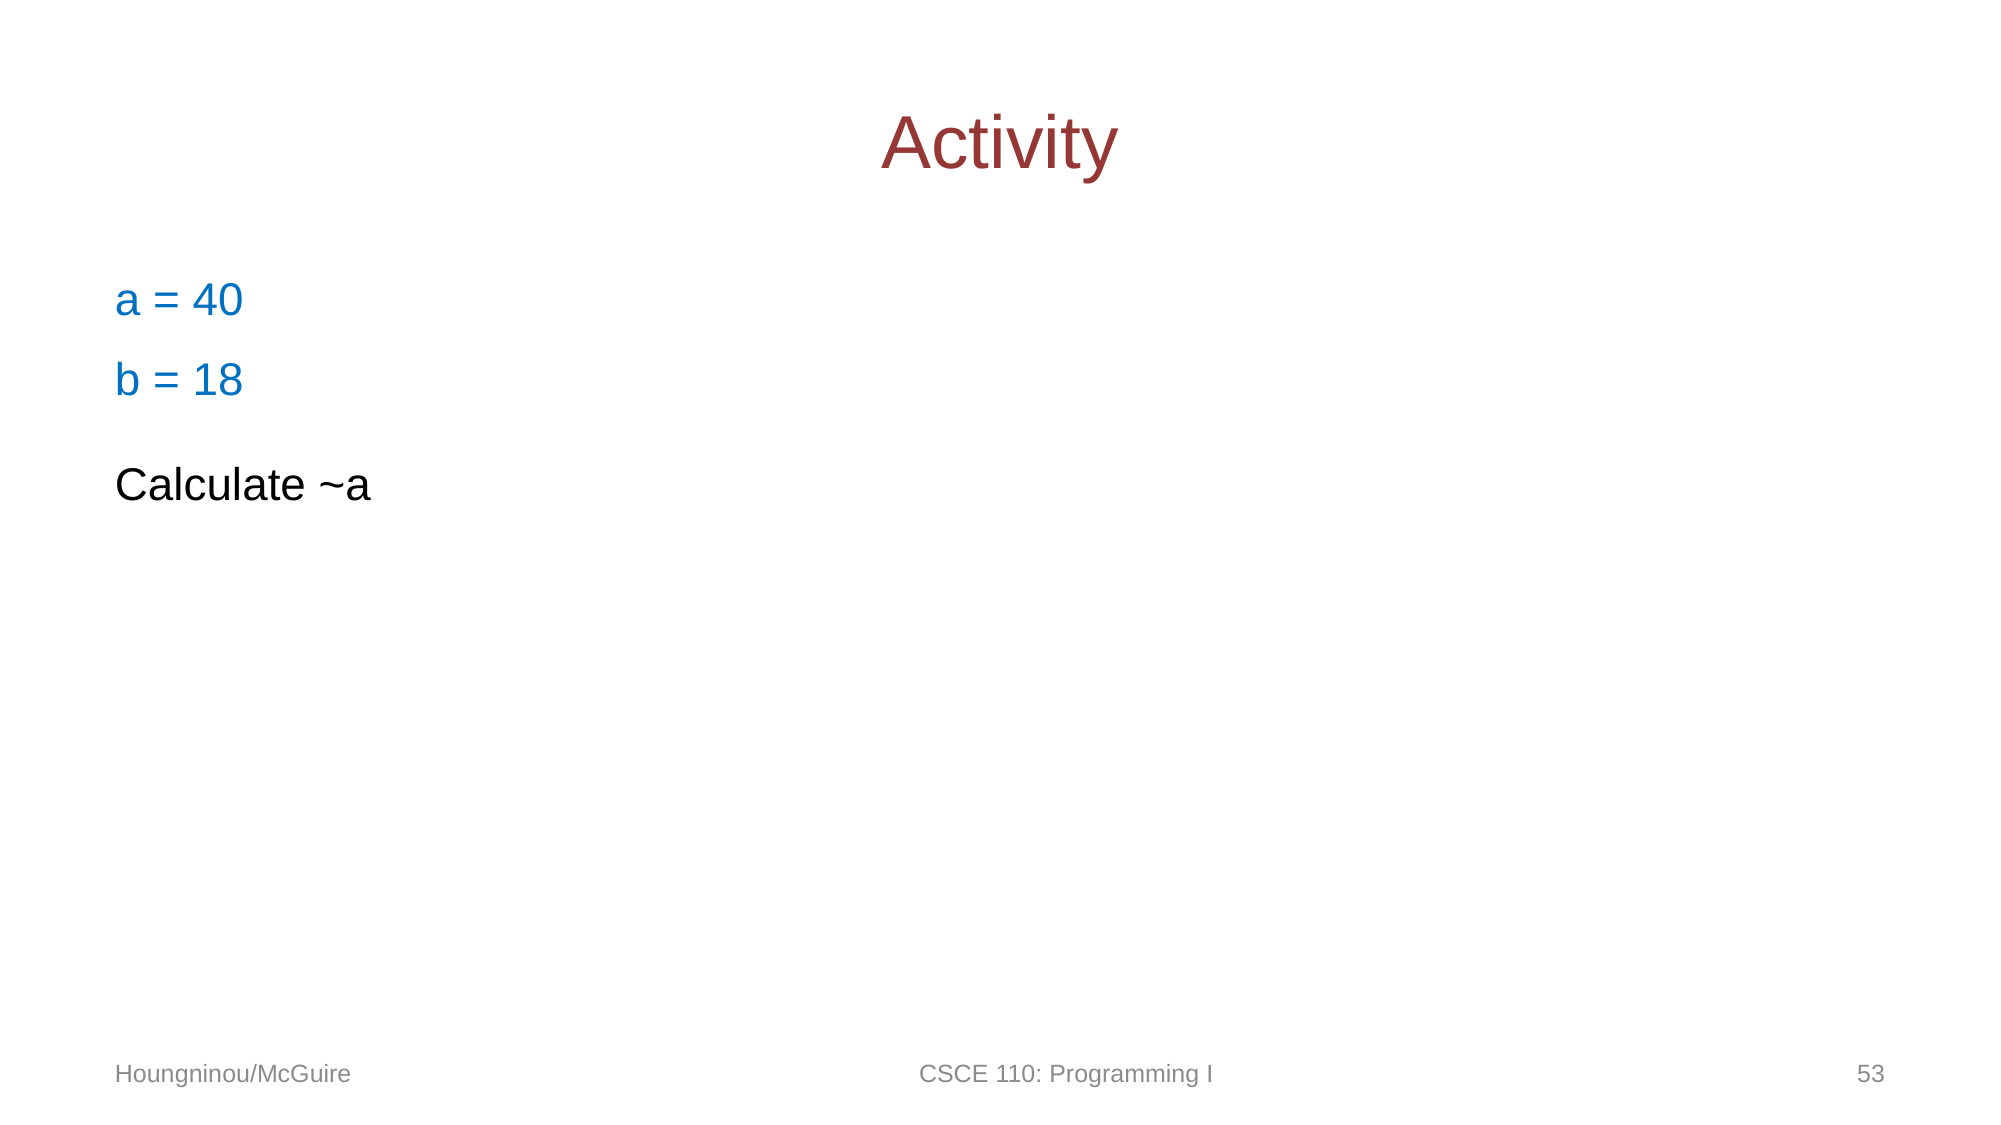

# Activity
a = 40
b = 18
Calculate ~a
Houngninou/McGuire
CSCE 110: Programming I
53